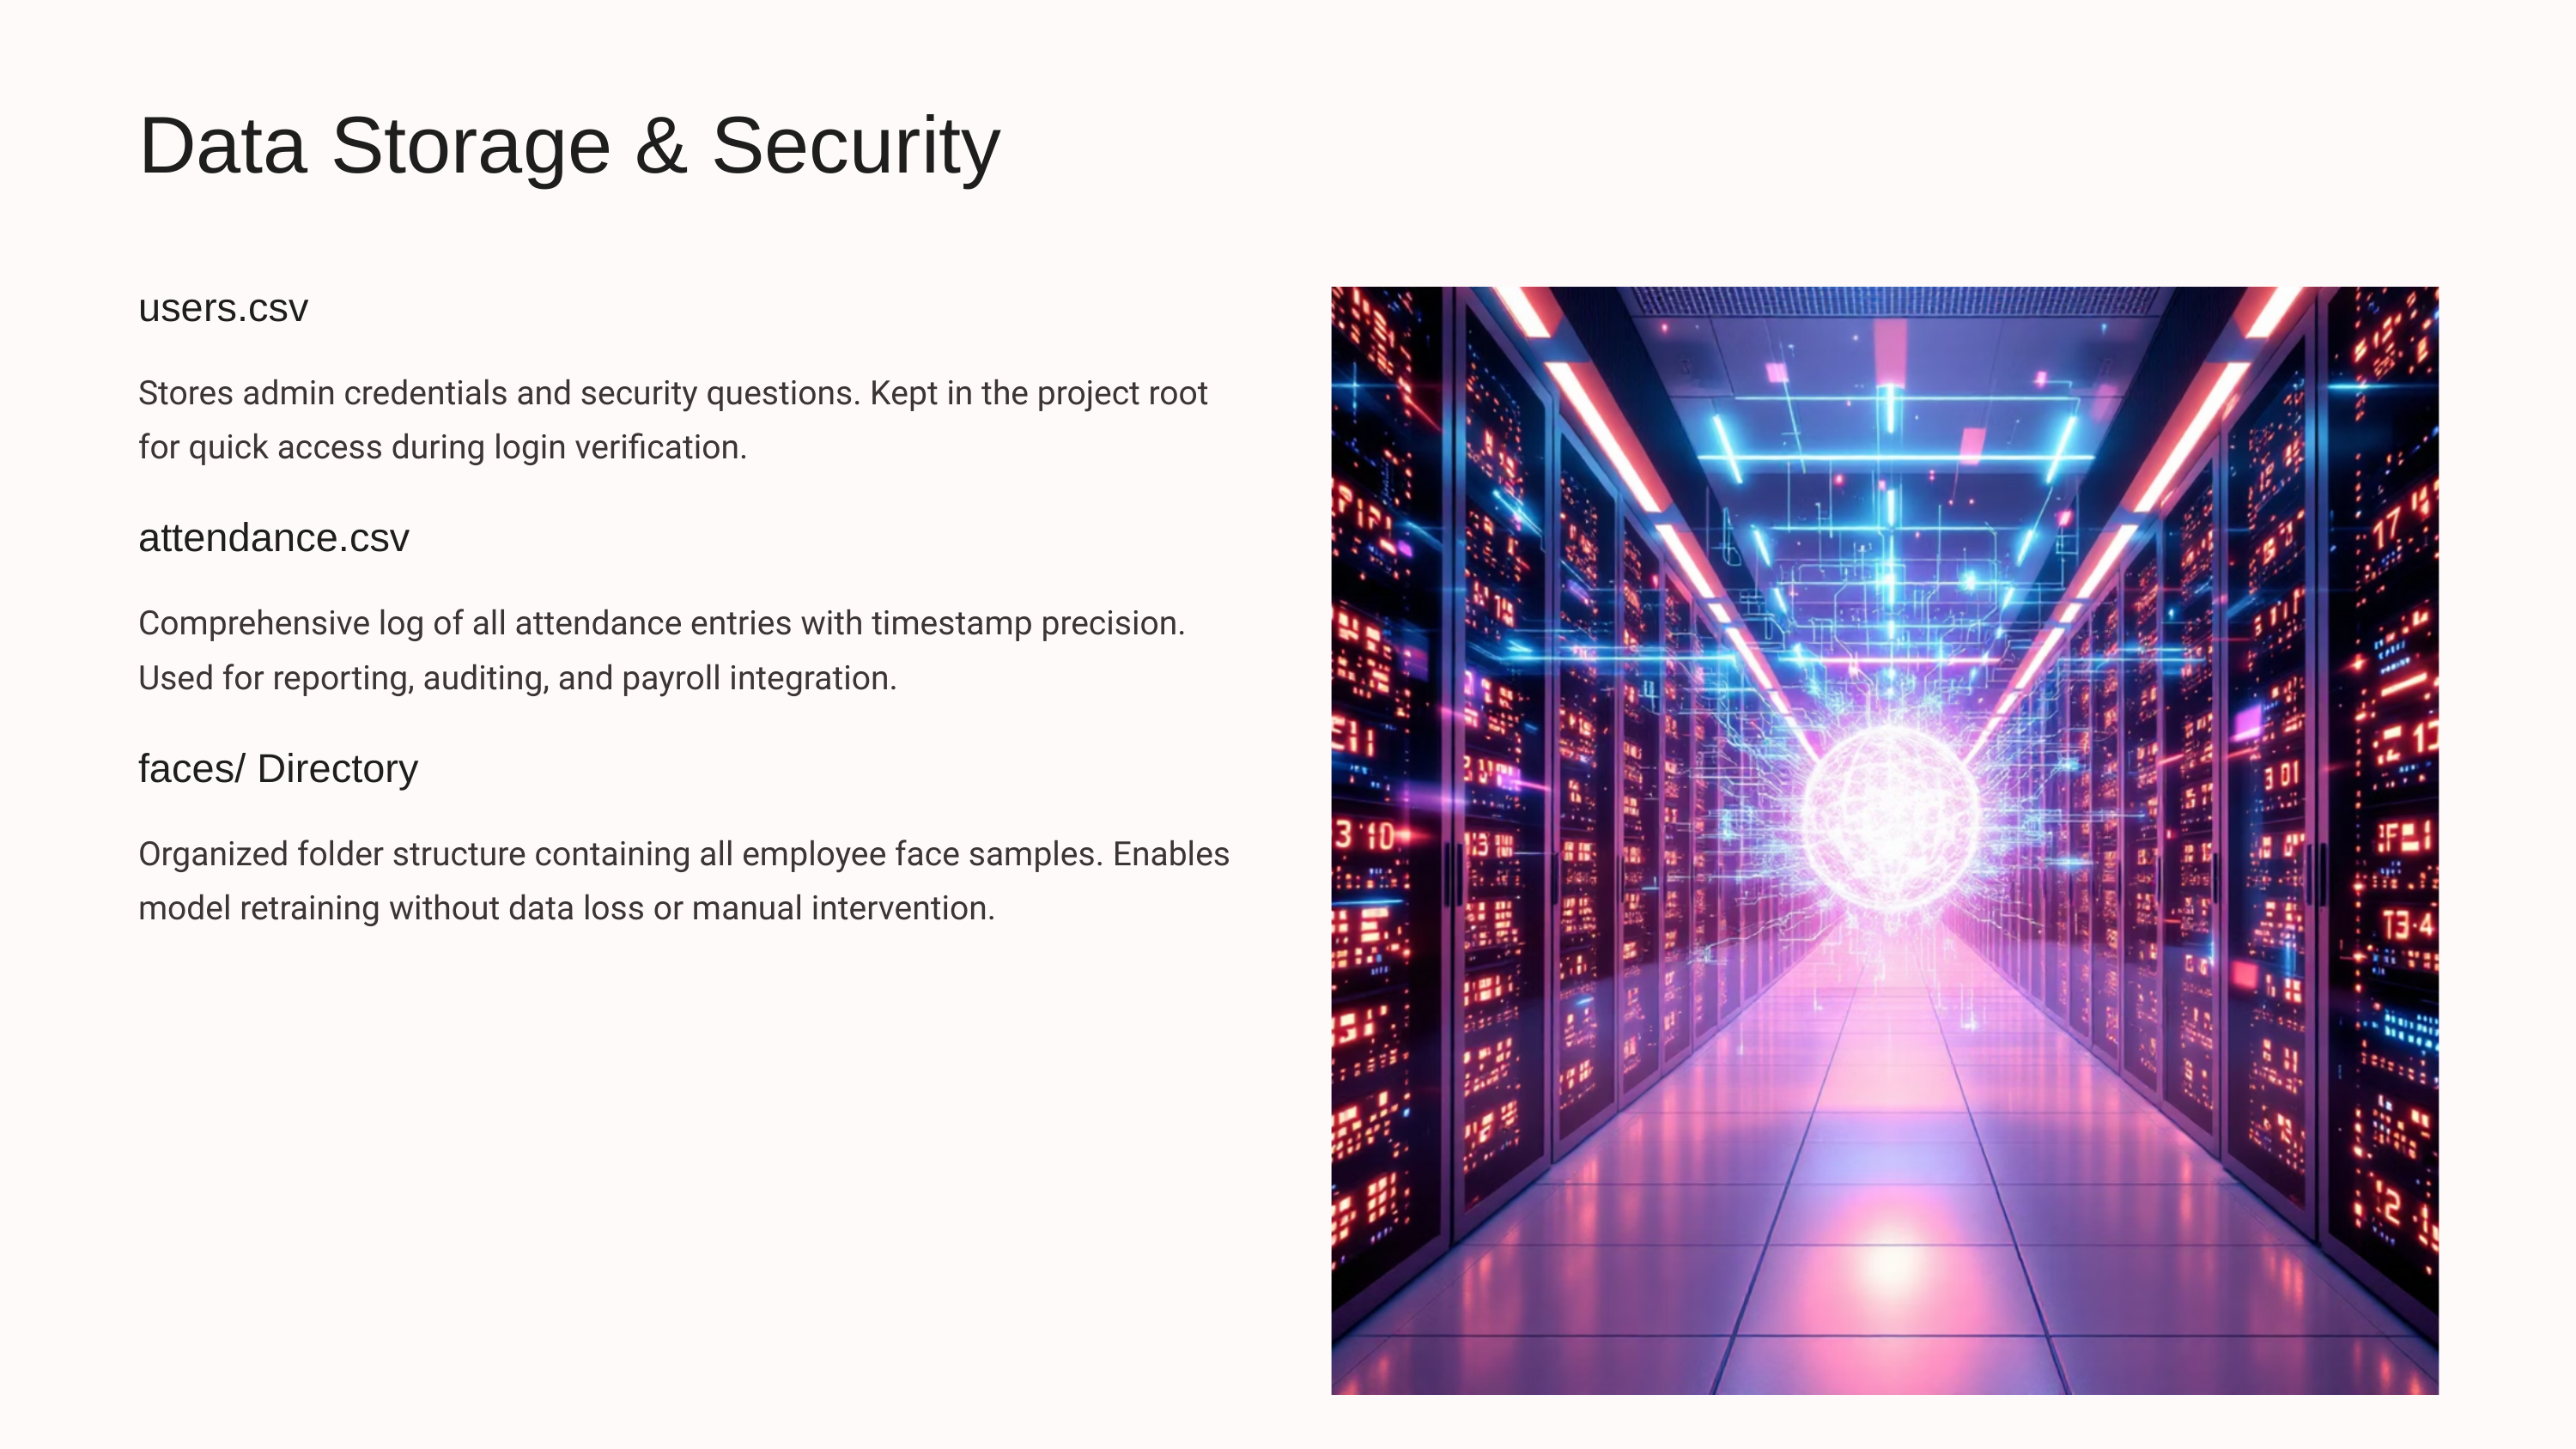

Data Storage & Security
users.csv

Stores admin credentials and security questions. Kept in the project root for quick access during login verification.
attendance.csv
Comprehensive log of all attendance entries with timestamp precision. Used for reporting, auditing, and payroll integration.
faces/ Directory
Organized folder structure containing all employee face samples. Enables model retraining without data loss or manual intervention.